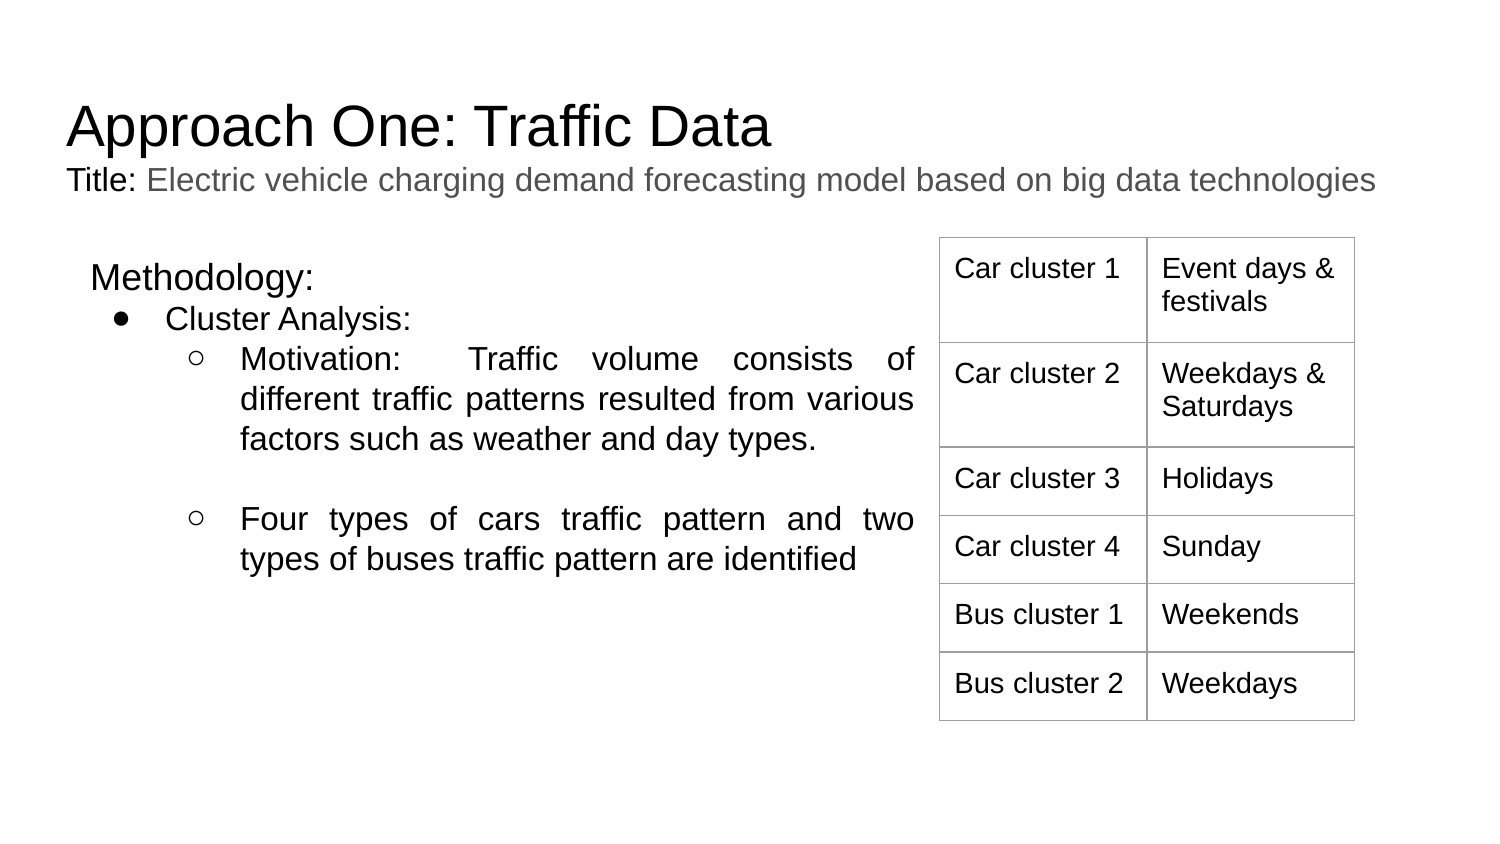

# Approach One: Traffic Data
Title: Electric vehicle charging demand forecasting model based on big data technologies

Methodology:
Cluster Analysis:
Motivation:  Traffic volume consists of different traffic patterns resulted from various factors such as weather and day types.

Four types of cars traffic pattern and two types of buses traffic pattern are identified
| Car cluster 1 | Event days & festivals |
| --- | --- |
| Car cluster 2 | Weekdays & Saturdays |
| Car cluster 3 | Holidays |
| Car cluster 4 | Sunday |
| Bus cluster 1 | Weekends |
| Bus cluster 2 | Weekdays |